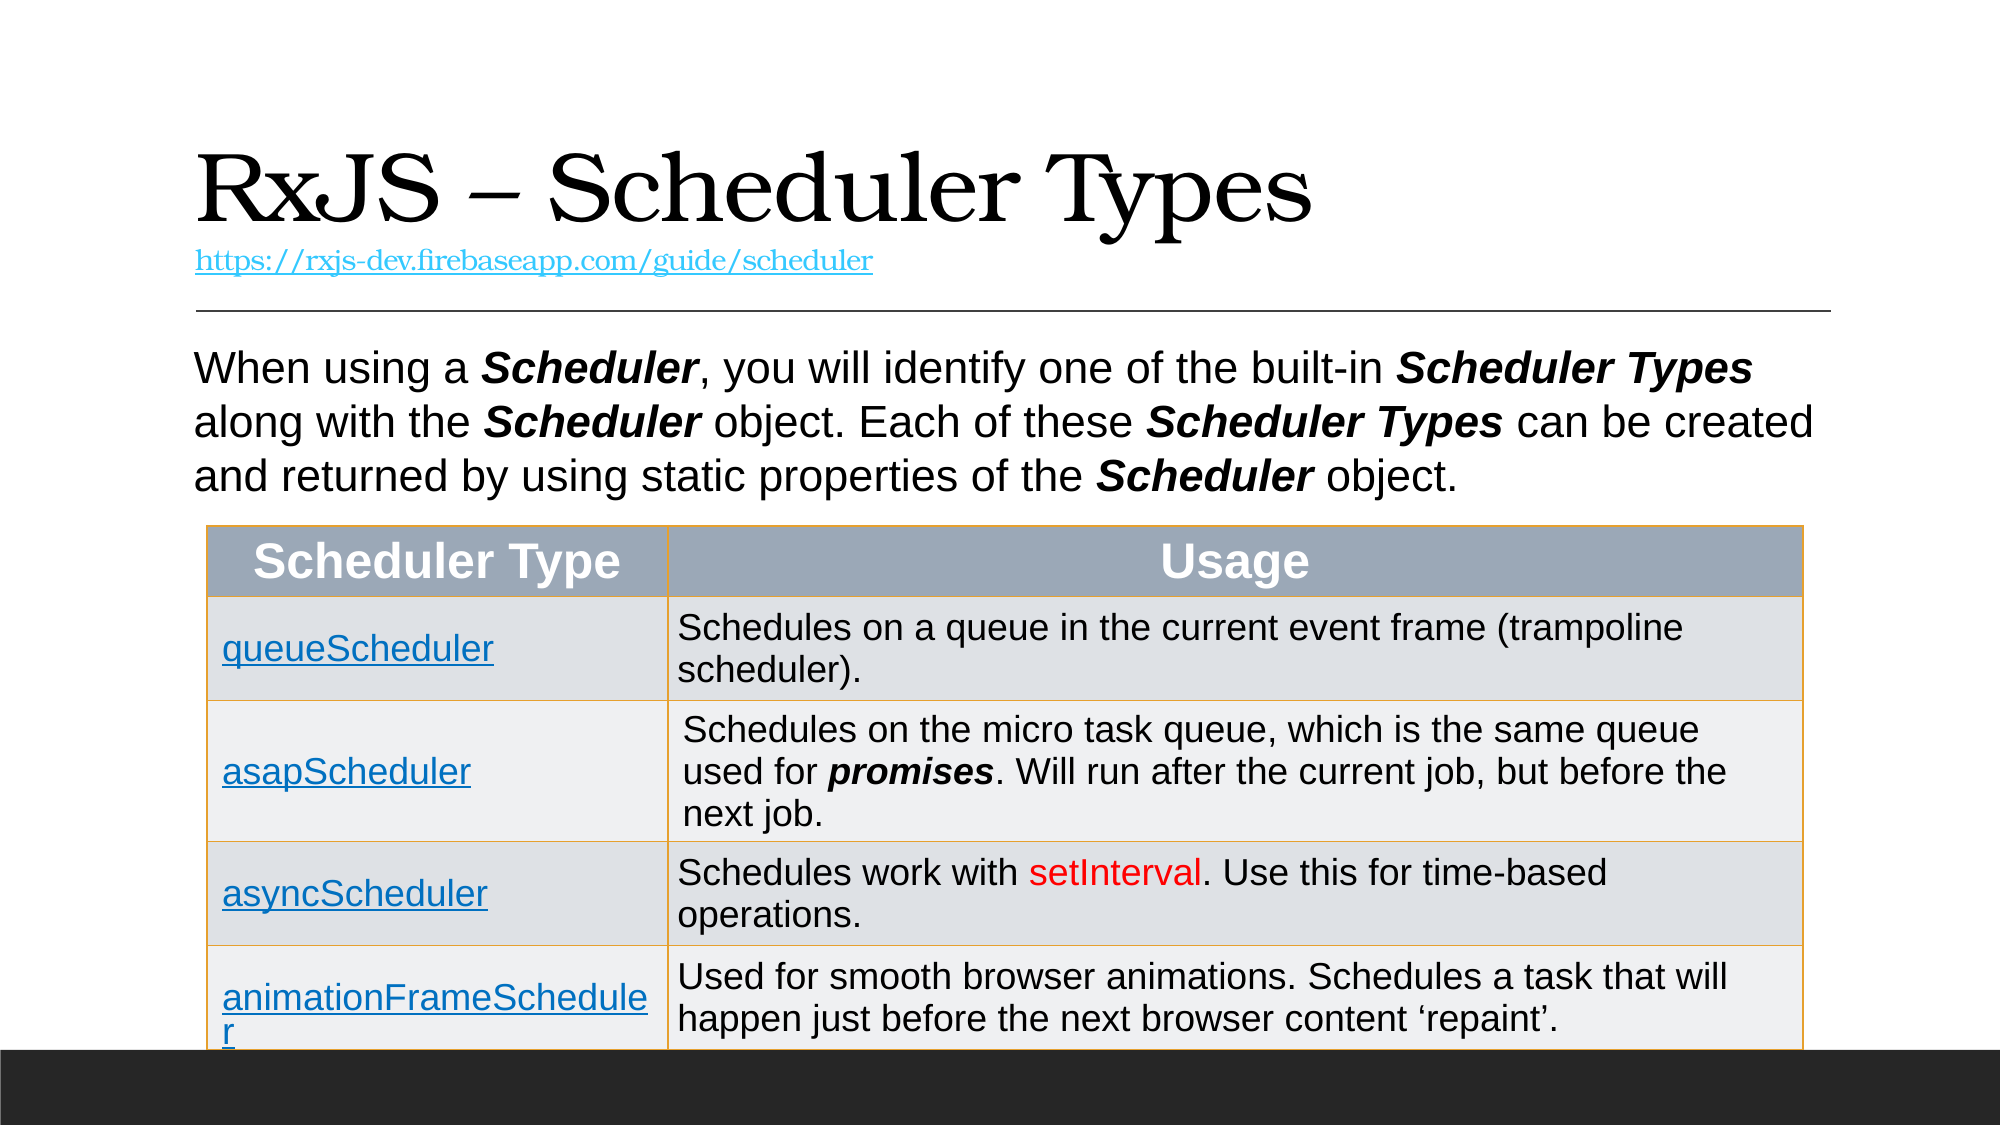

# RxJS – Scheduler Types https://rxjs-dev.firebaseapp.com/guide/scheduler
When using a Scheduler, you will identify one of the built-in Scheduler Types along with the Scheduler object. Each of these Scheduler Types can be created and returned by using static properties of the Scheduler object.
| Scheduler Type | Usage |
| --- | --- |
| queueScheduler | Schedules on a queue in the current event frame (trampoline scheduler). |
| asapScheduler | Schedules on the micro task queue, which is the same queue used for promises. Will run after the current job, but before the next job. |
| asyncScheduler | Schedules work with setInterval. Use this for time-based operations. |
| animationFrameScheduler | Used for smooth browser animations. Schedules a task that will happen just before the next browser content ‘repaint’. |